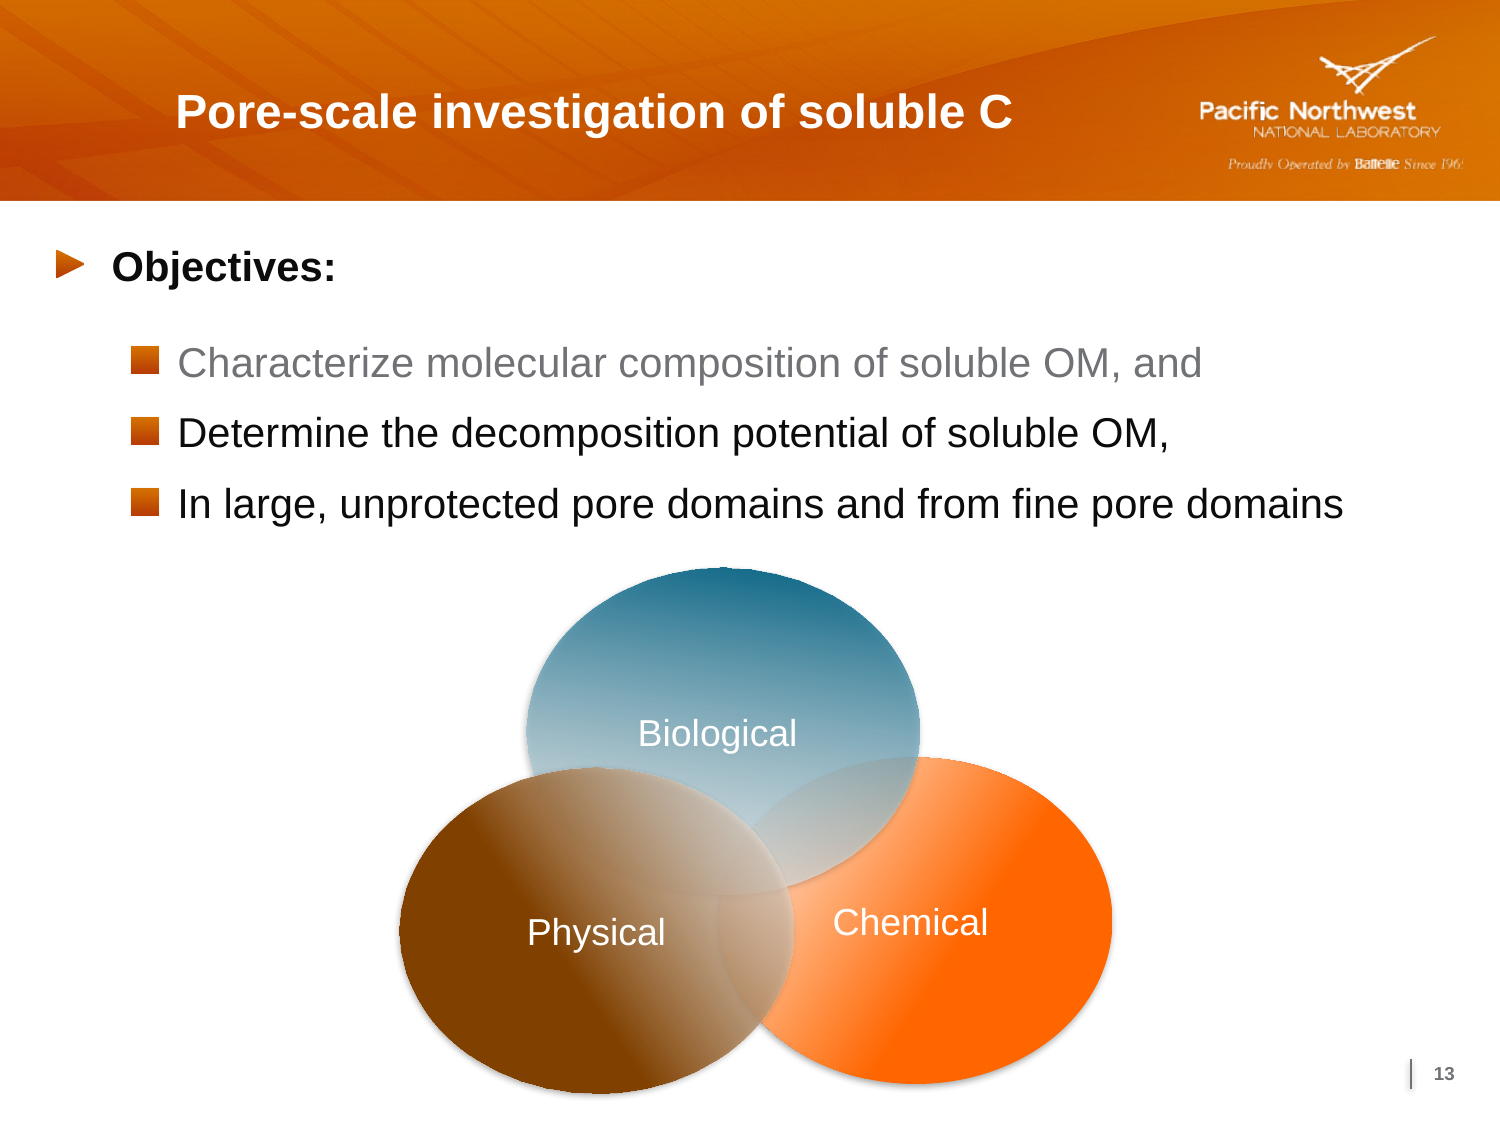

# Pore-scale investigation of soluble C
Objectives:
Characterize molecular composition of soluble OM, and
Determine the decomposition potential of soluble OM,
In large, unprotected pore domains and from fine pore domains
Biological
Chemical
Physical
13